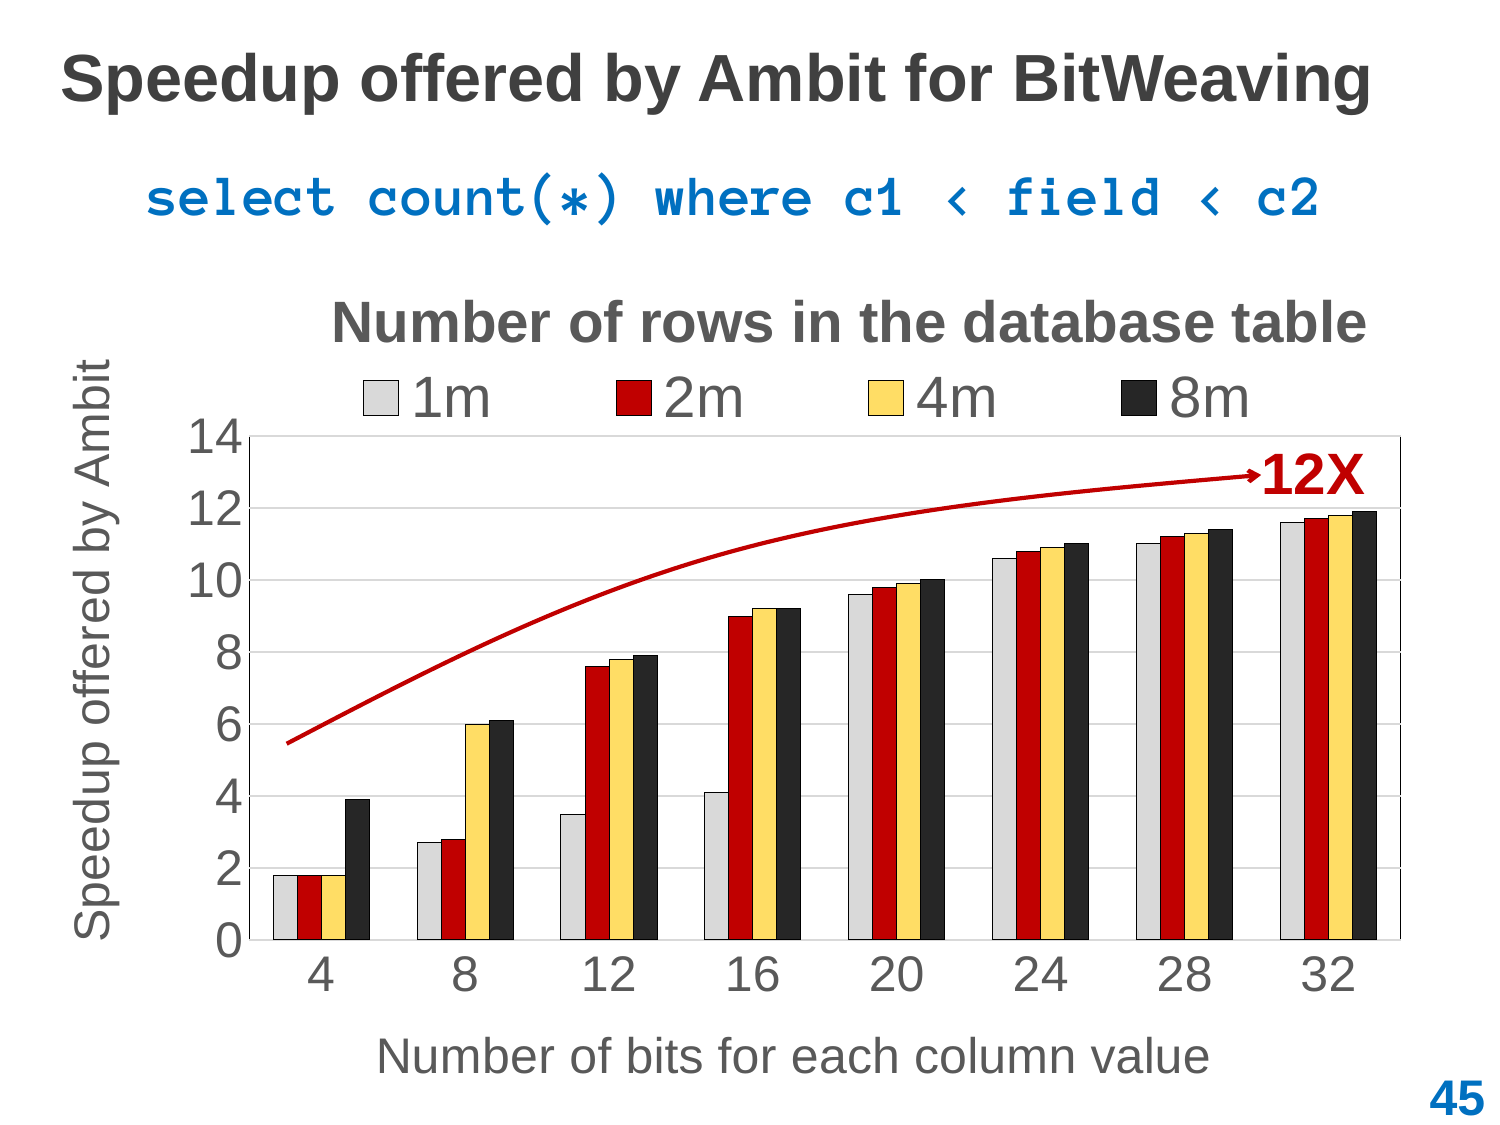

# Speedup offered by Ambit for BitWeaving
select count(*) where c1 < field < c2
Number of rows in the database table

### Chart

| Category | 1m | 2m | 4m | 8m |
|---|---|---|---|---|
| 4 | 1.8 | 1.8 | 1.8 | 3.9 |
| 8 | 2.7 | 2.8 | 6.0 | 6.1 |
| 12 | 3.5 | 7.6 | 7.8 | 7.9 |
| 16 | 4.1 | 9.0 | 9.2 | 9.2 |
| 20 | 9.6 | 9.8 | 9.9 | 10.0 |
| 24 | 10.6 | 10.8 | 10.9 | 11.0 |
| 28 | 11.0 | 11.2 | 11.3 | 11.4 |
| 32 | 11.6 | 11.7 | 11.8 | 11.9 |
12X

45